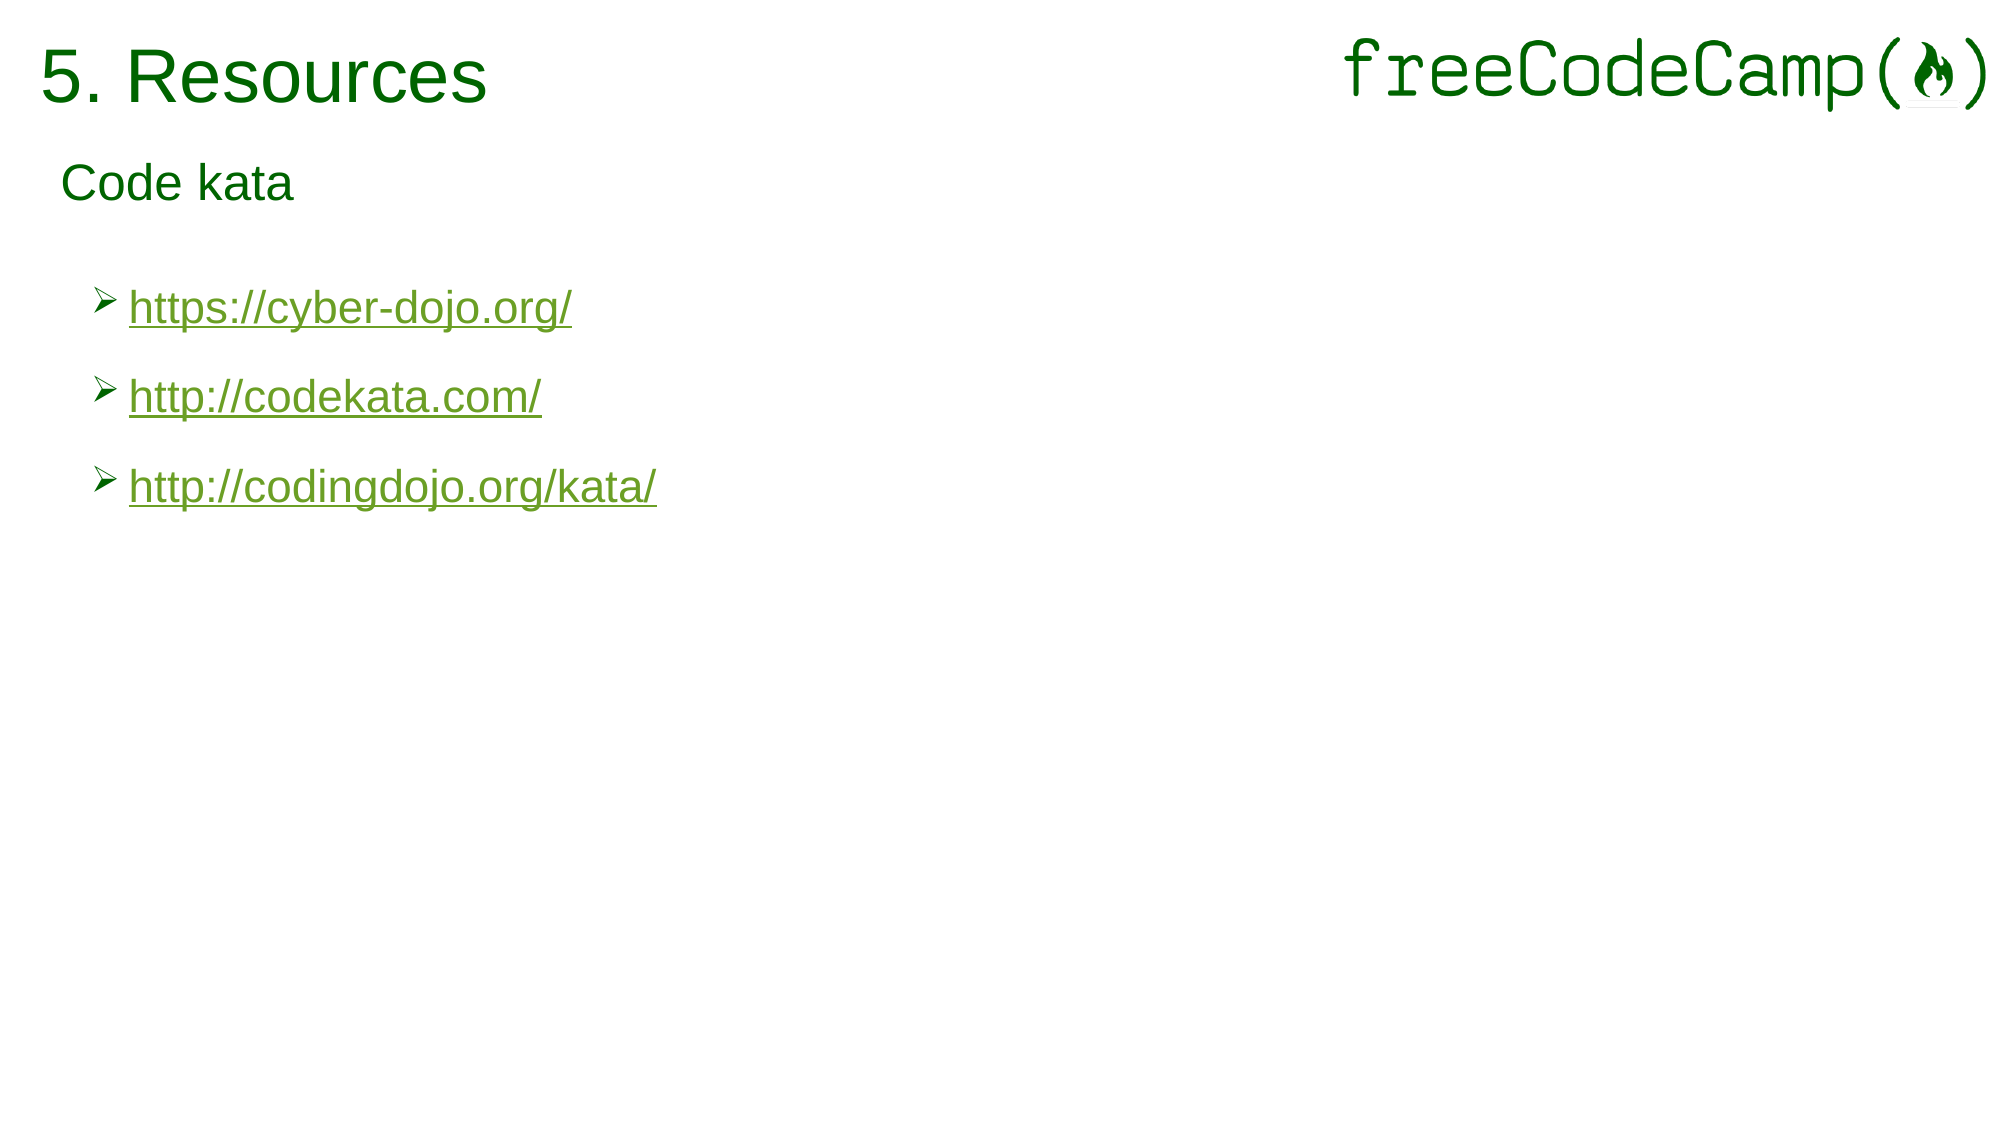

# 5. Resources
Code kata
https://cyber-dojo.org/
http://codekata.com/
http://codingdojo.org/kata/